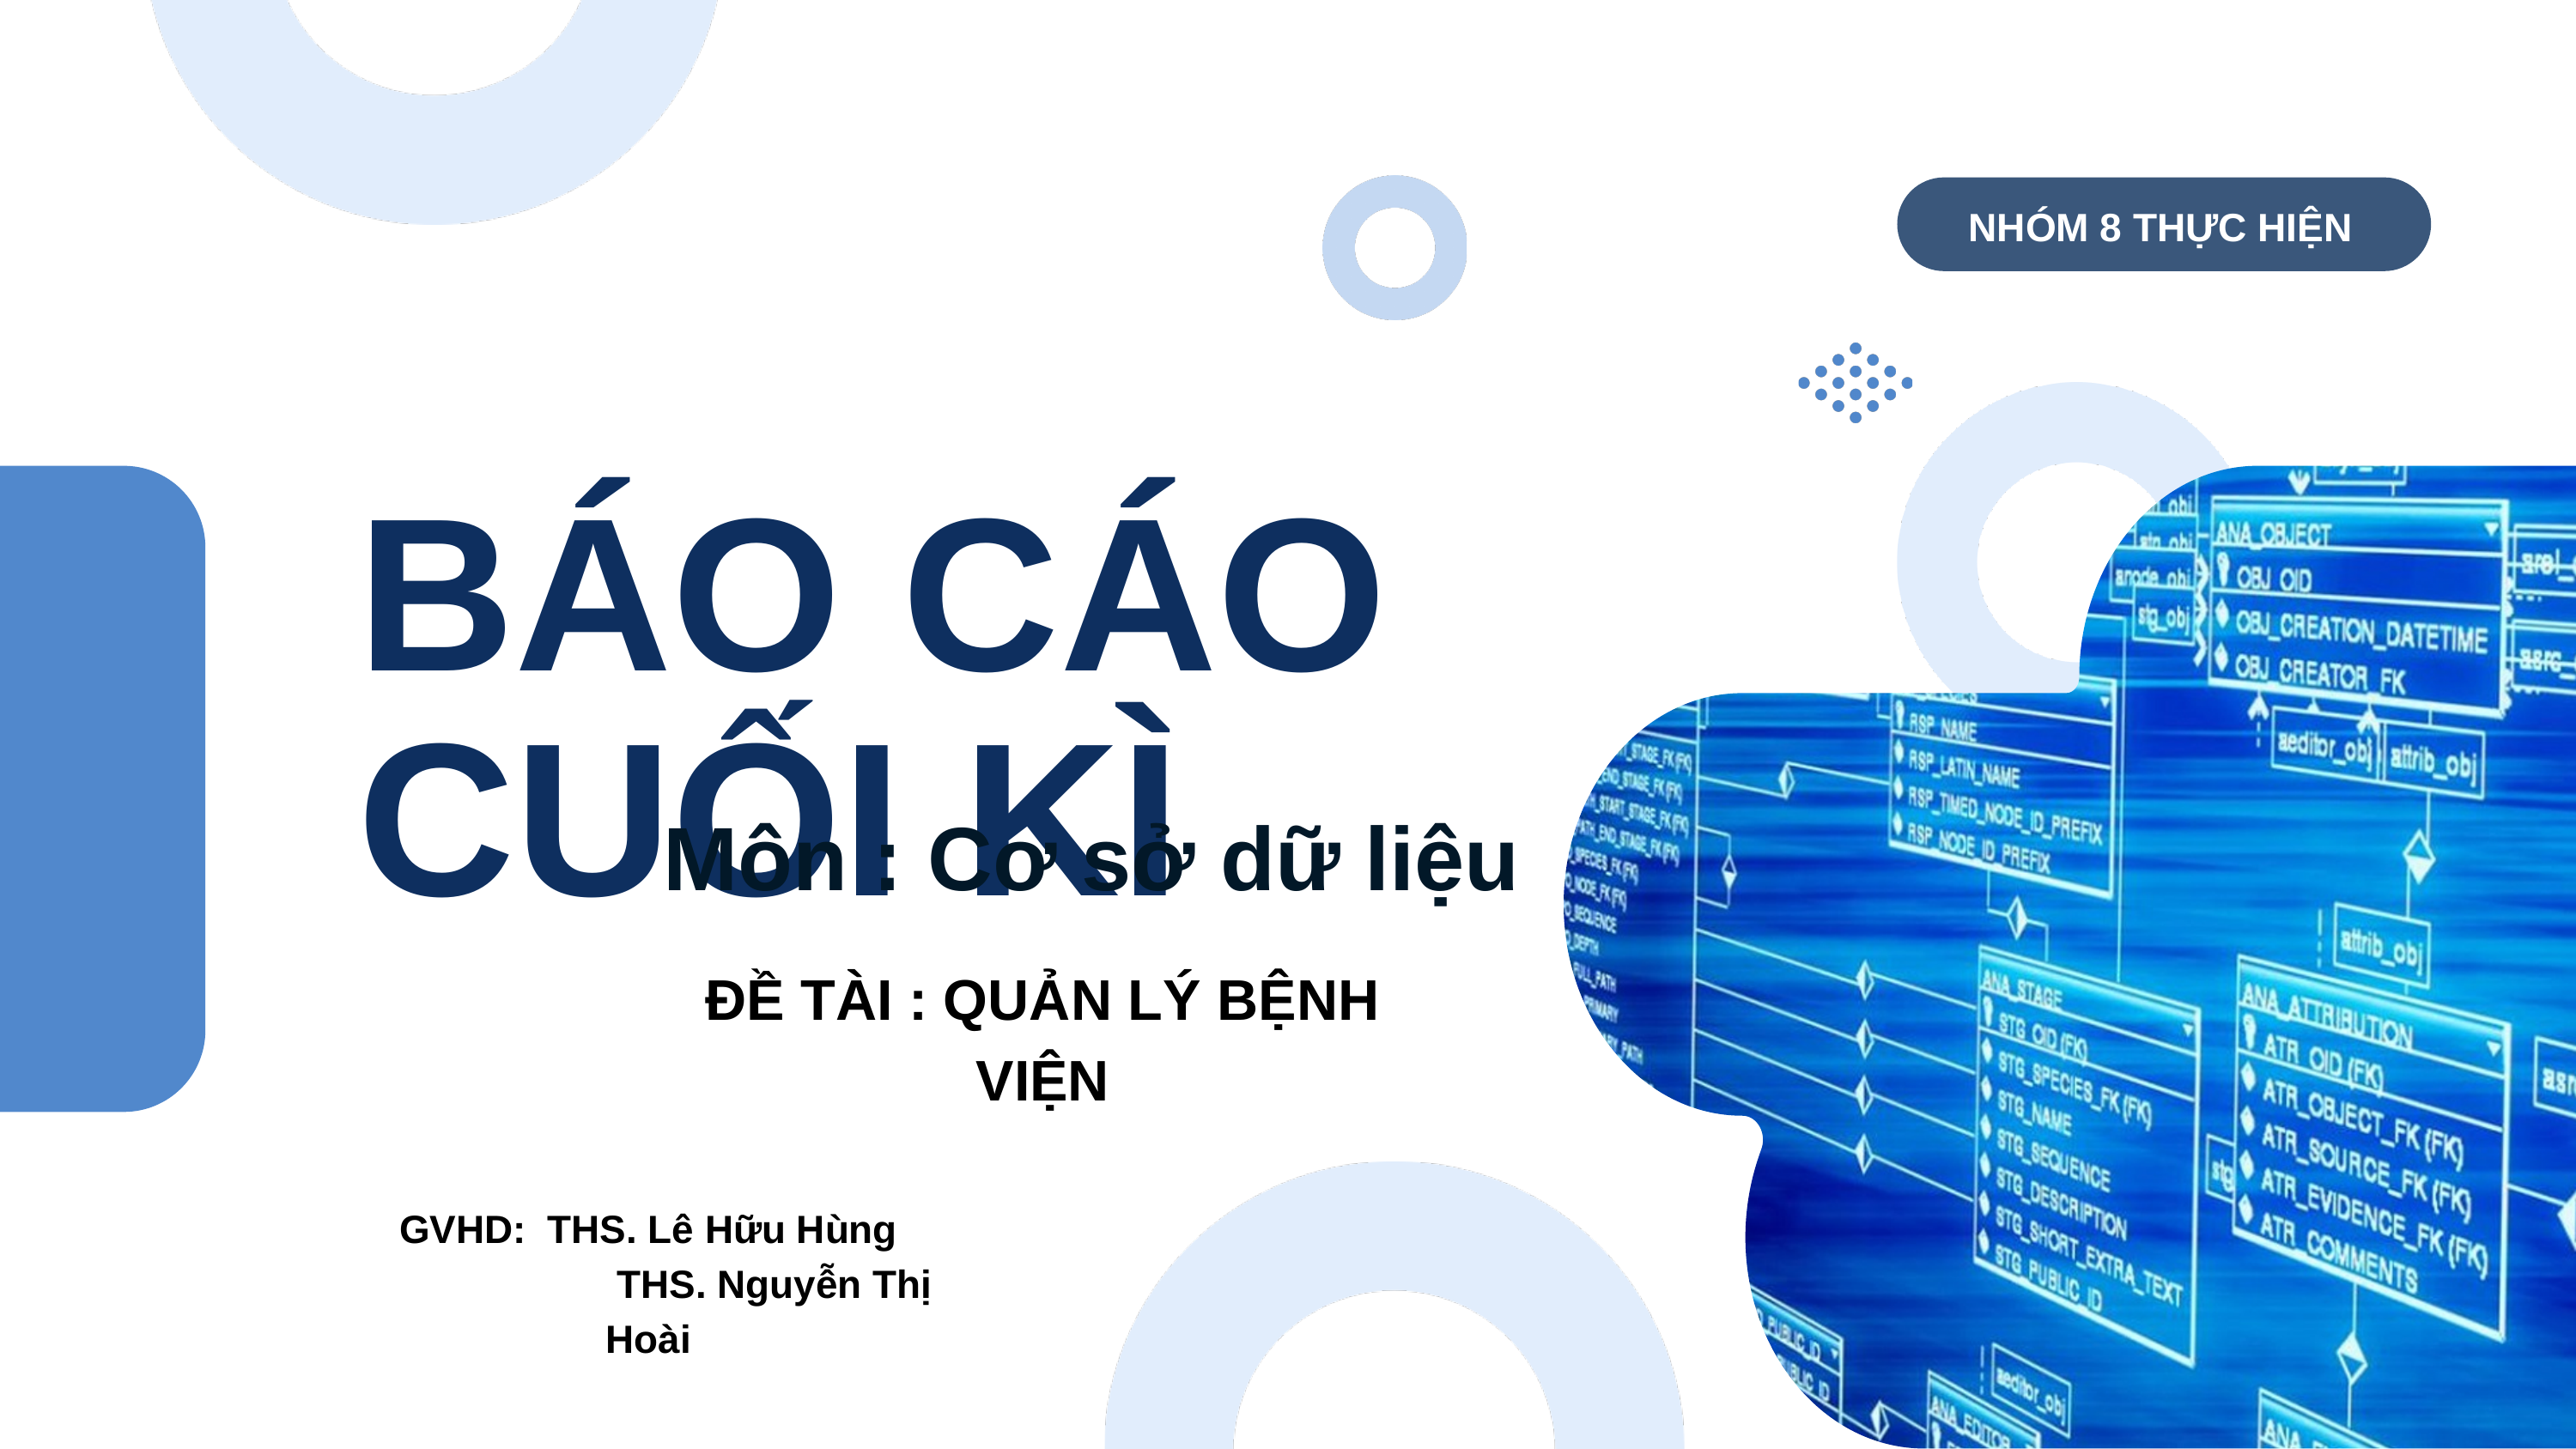

NHÓM 8 THỰC HIỆN

BÁO CÁO CUỐI KÌ
Môn : Cơ sở dữ liệu
ĐỀ TÀI : QUẢN LÝ BỆNH VIỆN

GVHD:  THS. Lê Hữu Hùng
                       THS. Nguyễn Thị Hoài